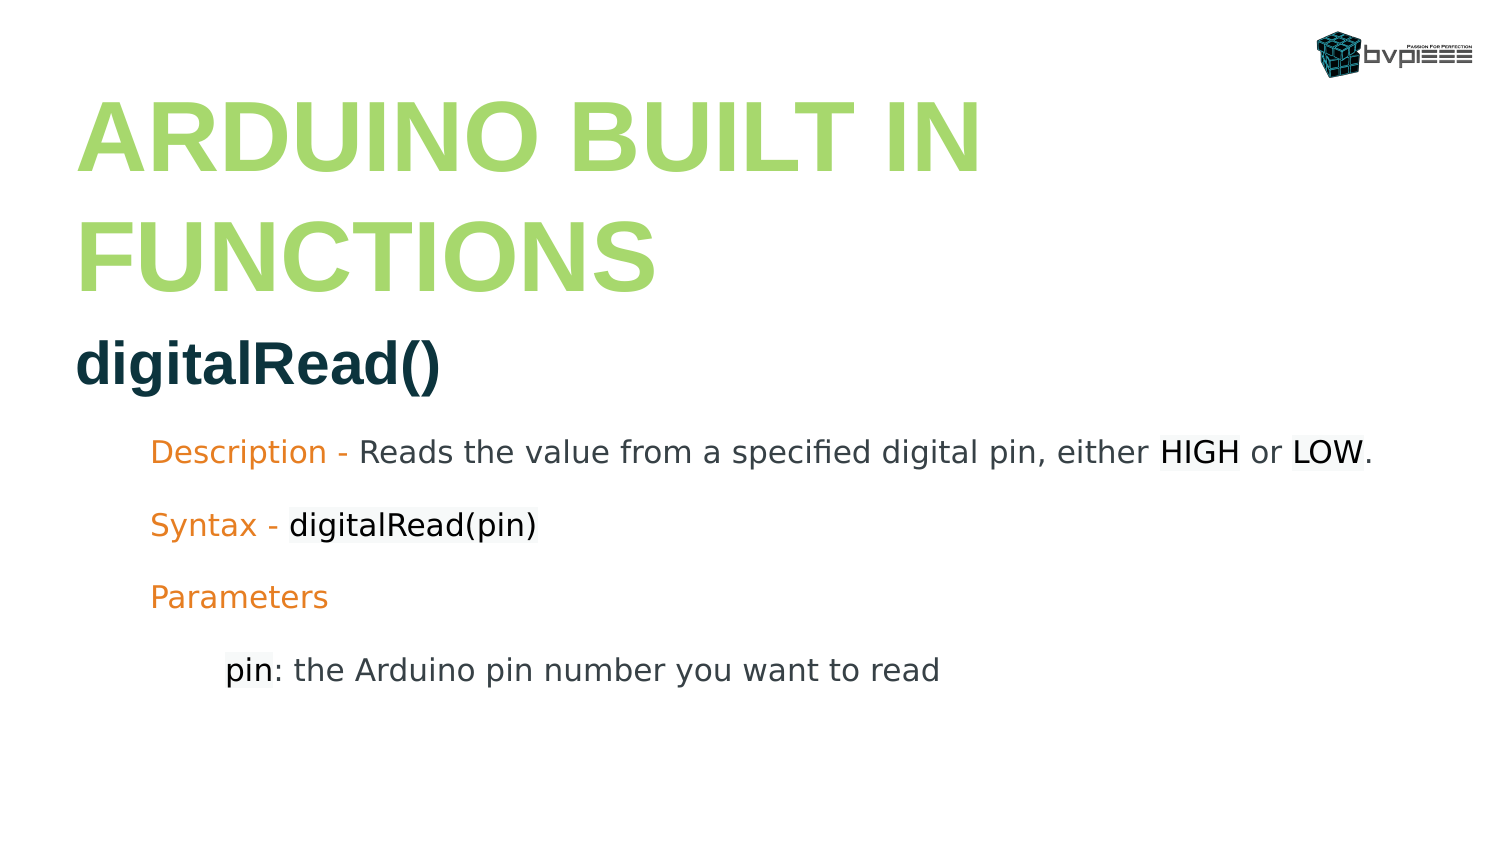

# ARDUINO BUILT IN FUNCTIONS
digitalRead()
Description - Reads the value from a specified digital pin, either HIGH or LOW.
Syntax - digitalRead(pin)
Parameters
pin: the Arduino pin number you want to read